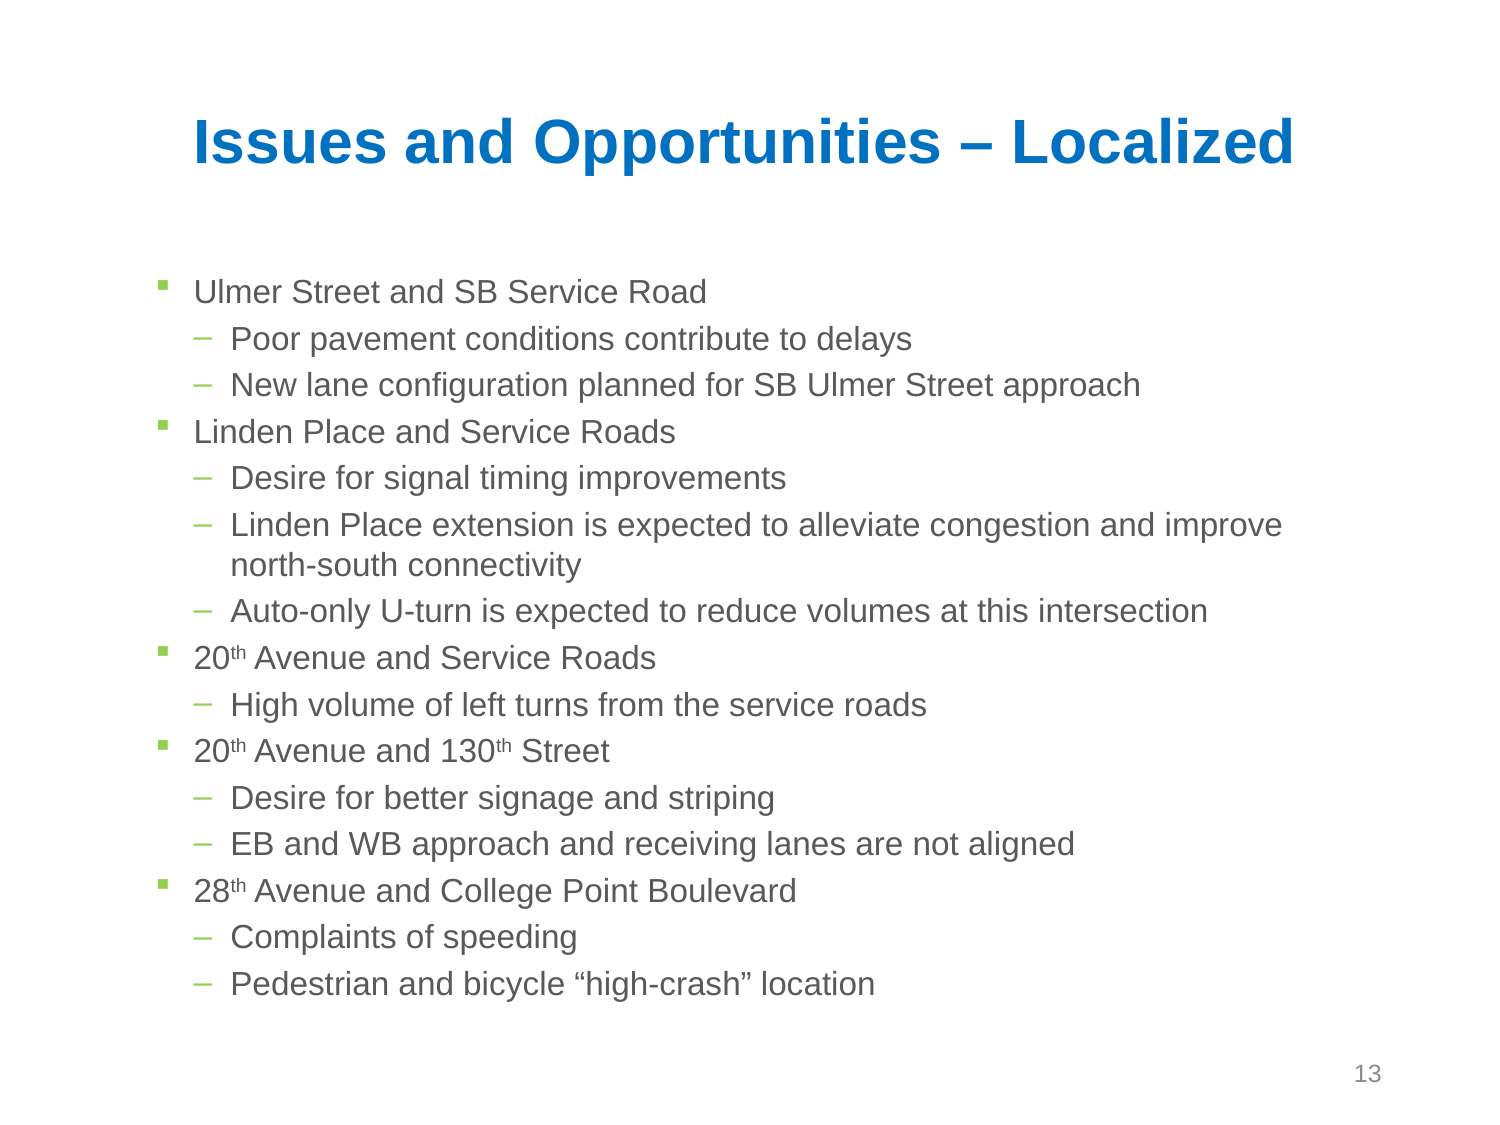

# Issues and Opportunities – Localized
Ulmer Street and SB Service Road
Poor pavement conditions contribute to delays
New lane configuration planned for SB Ulmer Street approach
Linden Place and Service Roads
Desire for signal timing improvements
Linden Place extension is expected to alleviate congestion and improve north-south connectivity
Auto-only U-turn is expected to reduce volumes at this intersection
20th Avenue and Service Roads
High volume of left turns from the service roads
20th Avenue and 130th Street
Desire for better signage and striping
EB and WB approach and receiving lanes are not aligned
28th Avenue and College Point Boulevard
Complaints of speeding
Pedestrian and bicycle “high-crash” location
13